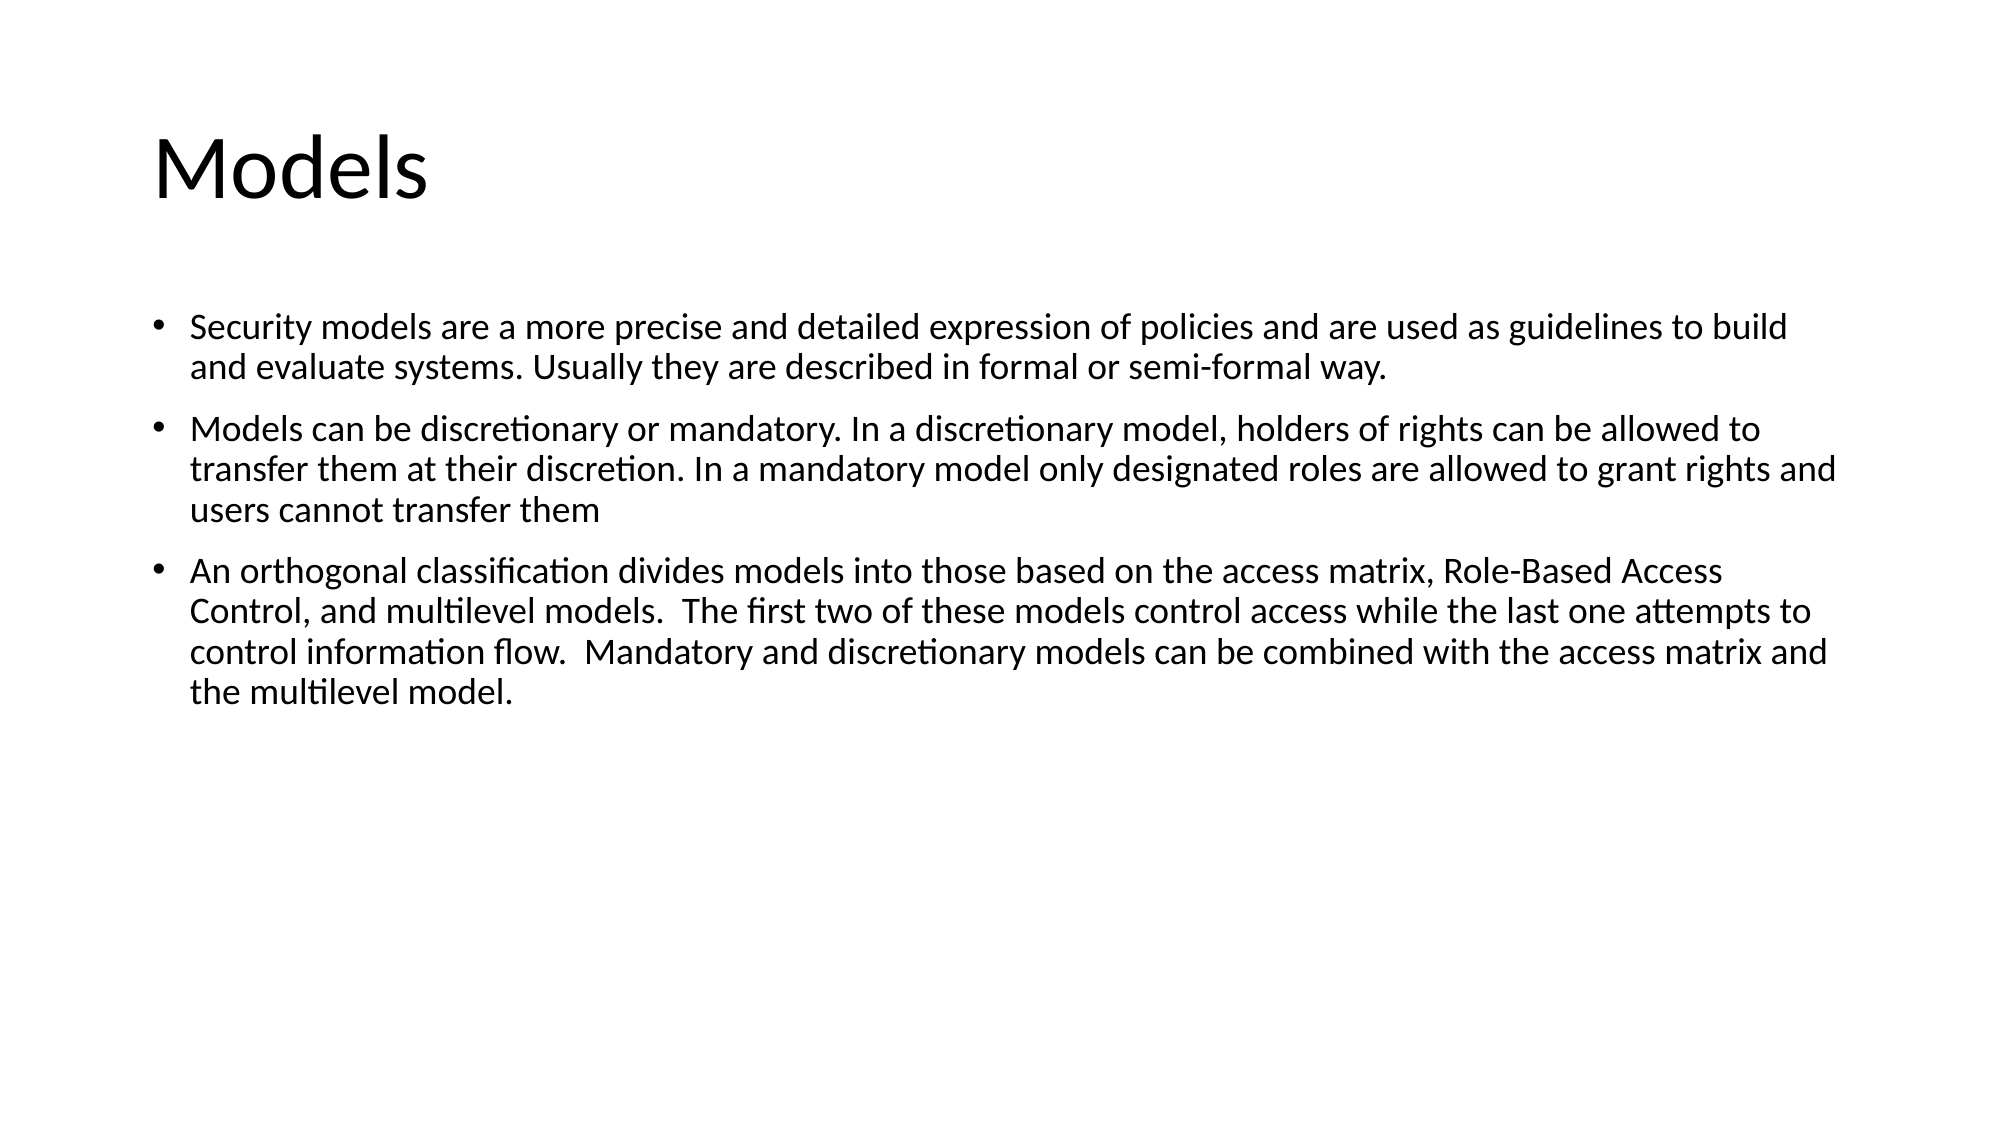

# Models
Security models are a more precise and detailed expression of policies and are used as guidelines to build and evaluate systems. Usually they are described in formal or semi-formal way.
Models can be discretionary or mandatory. In a discretionary model, holders of rights can be allowed to transfer them at their discretion. In a mandatory model only designated roles are allowed to grant rights and users cannot transfer them
An orthogonal classification divides models into those based on the access matrix, Role-Based Access Control, and multilevel models.  The first two of these models control access while the last one attempts to control information flow.  Mandatory and discretionary models can be combined with the access matrix and the multilevel model.